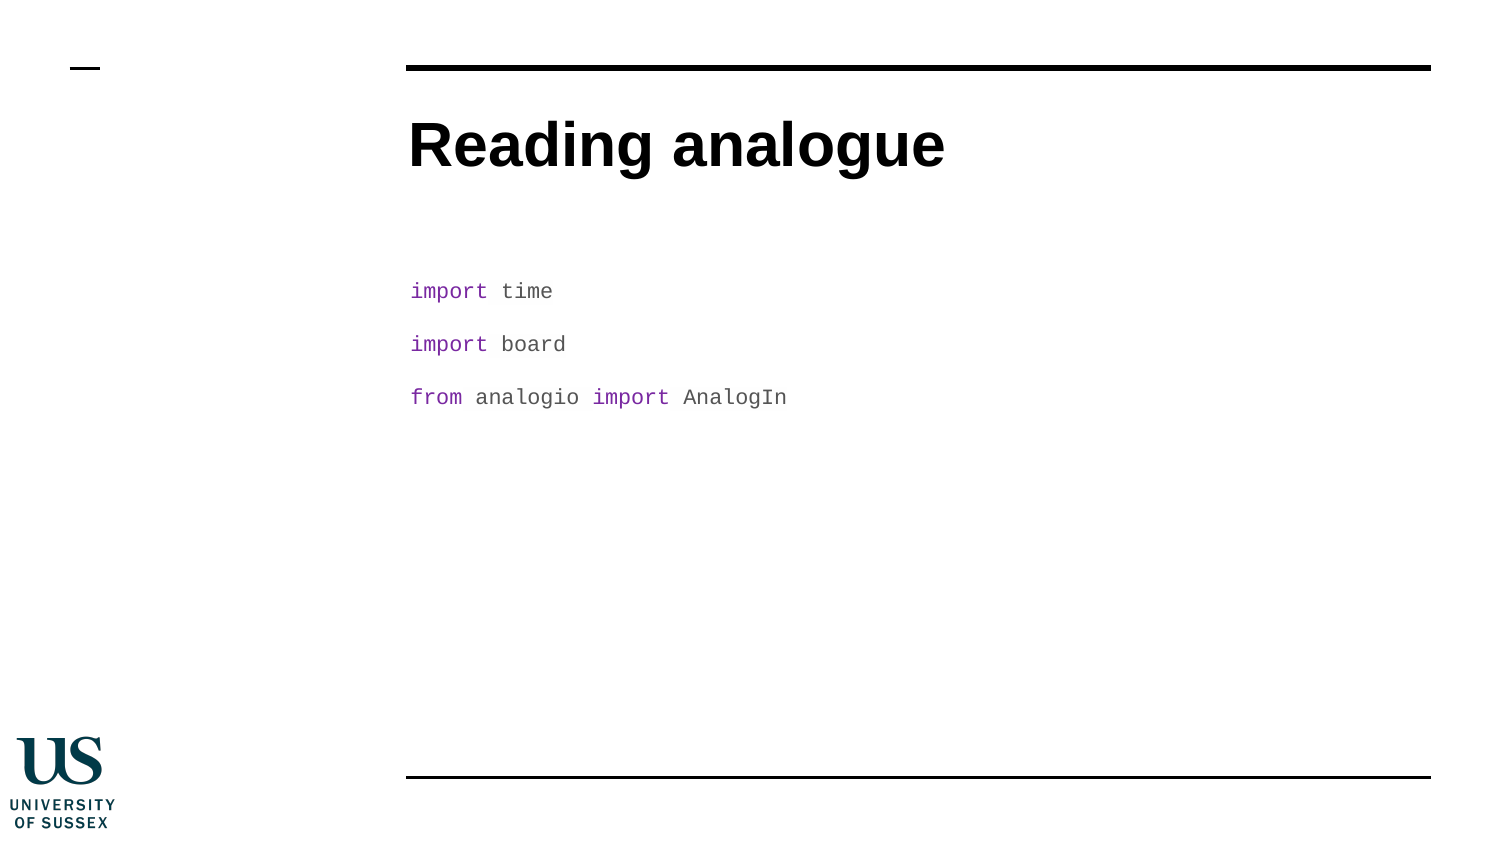

# Reading analogue
import time
import board
from analogio import AnalogIn